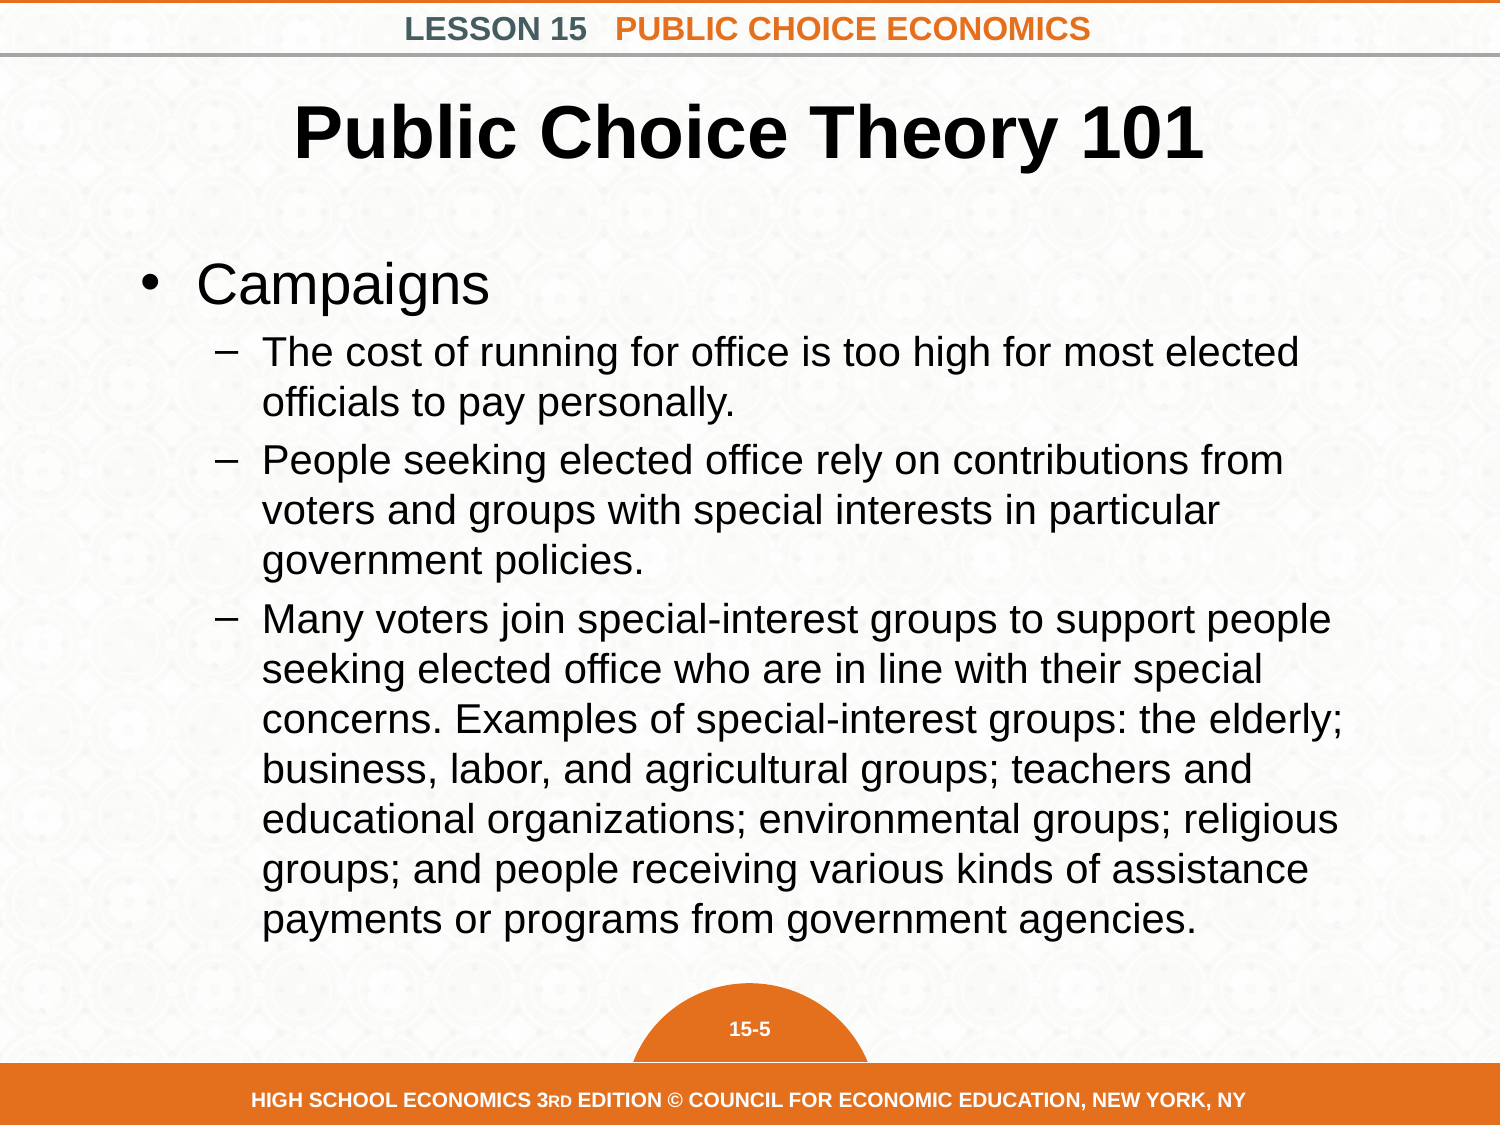

# Public Choice Theory 101
Campaigns
The cost of running for office is too high for most elected officials to pay personally.
People seeking elected office rely on contributions from voters and groups with special interests in particular government policies.
Many voters join special-interest groups to support people seeking elected office who are in line with their special concerns. Examples of special-interest groups: the elderly; business, labor, and agricultural groups; teachers and educational organizations; environmental groups; religious groups; and people receiving various kinds of assistance payments or programs from government agencies.